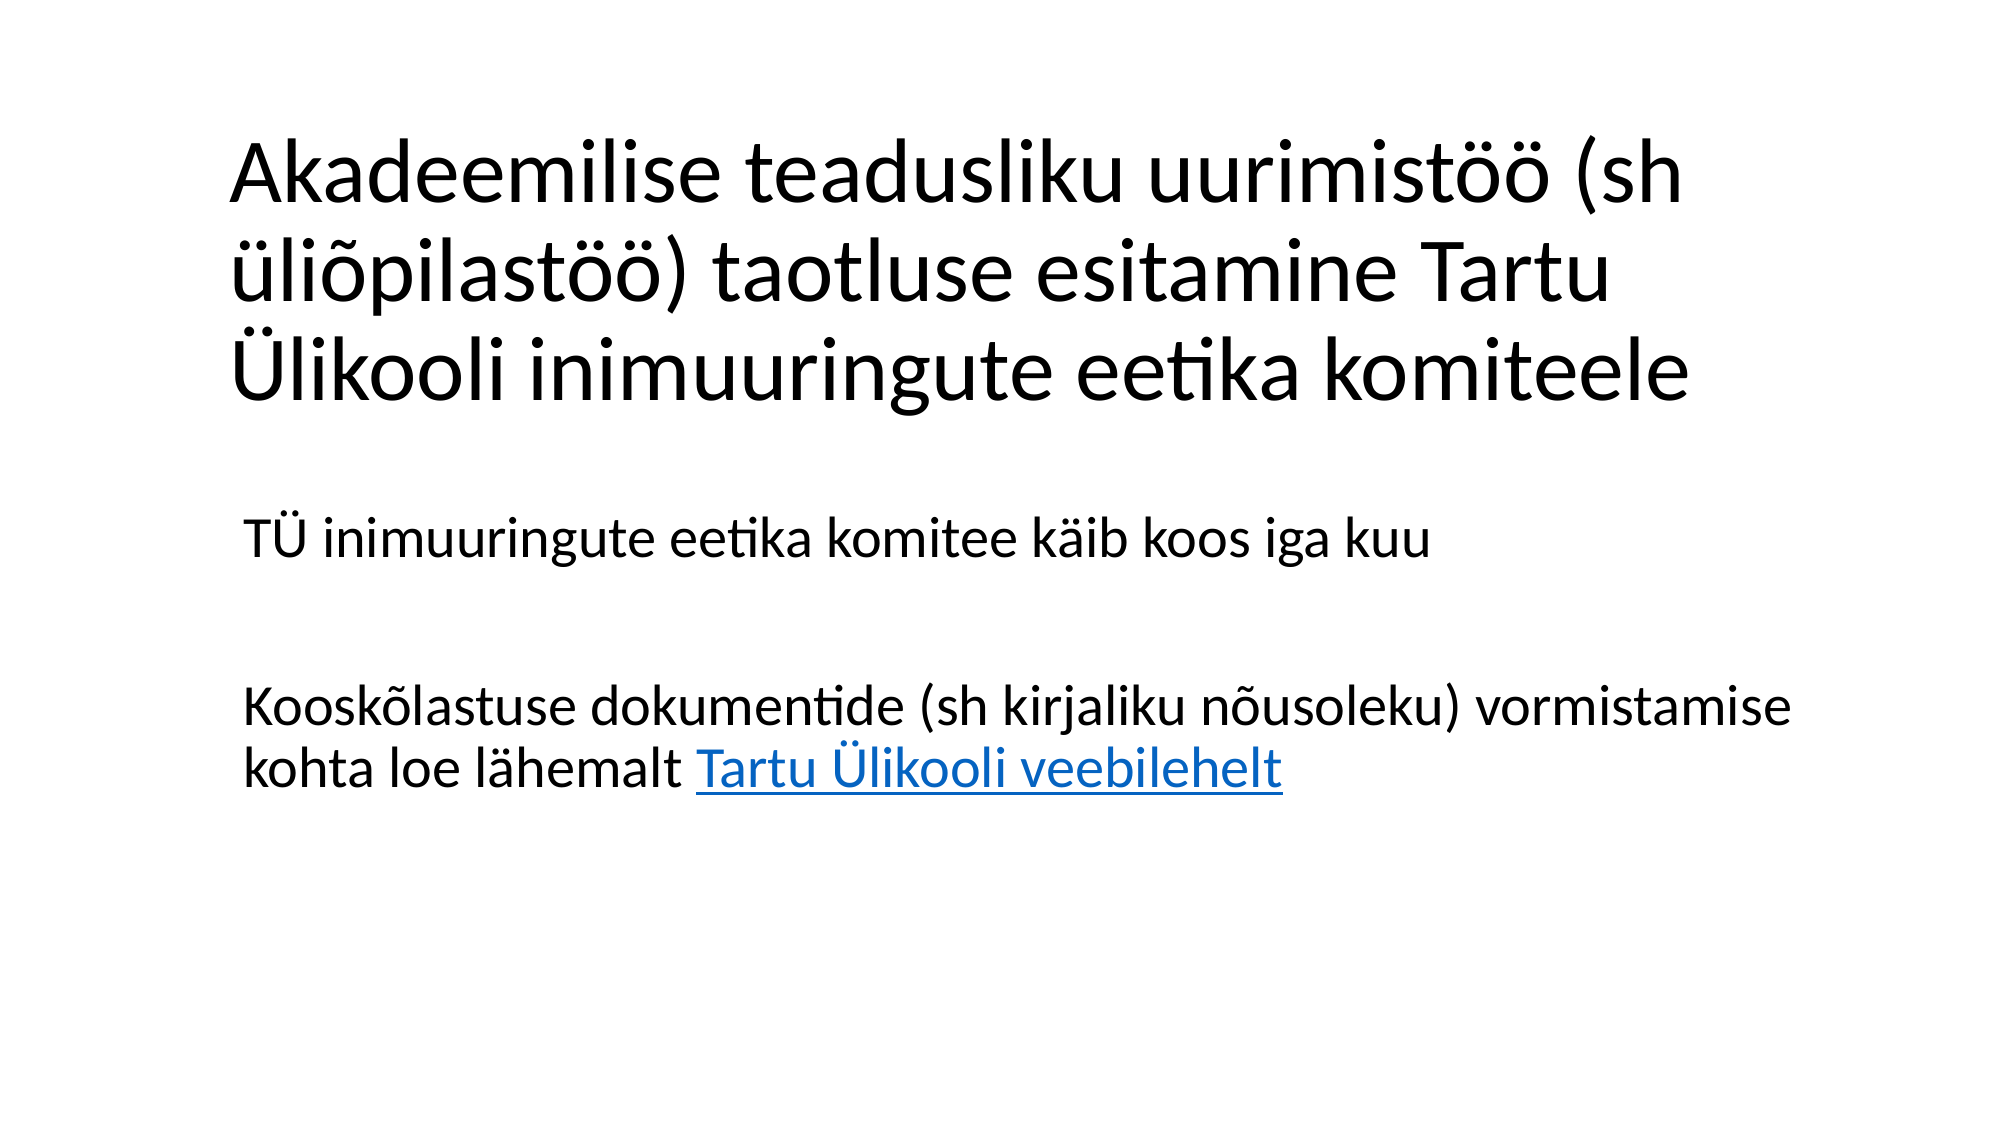

Akadeemilise teadusliku uurimistöö (sh üliõpilastöö) taotluse esitamine Tartu Ülikooli inimuuringute eetika komiteele
TÜ inimuuringute eetika komitee käib koos iga kuu

Kooskõlastuse dokumentide (sh kirjaliku nõusoleku) vormistamise kohta loe lähemalt Tartu Ülikooli veebilehelt